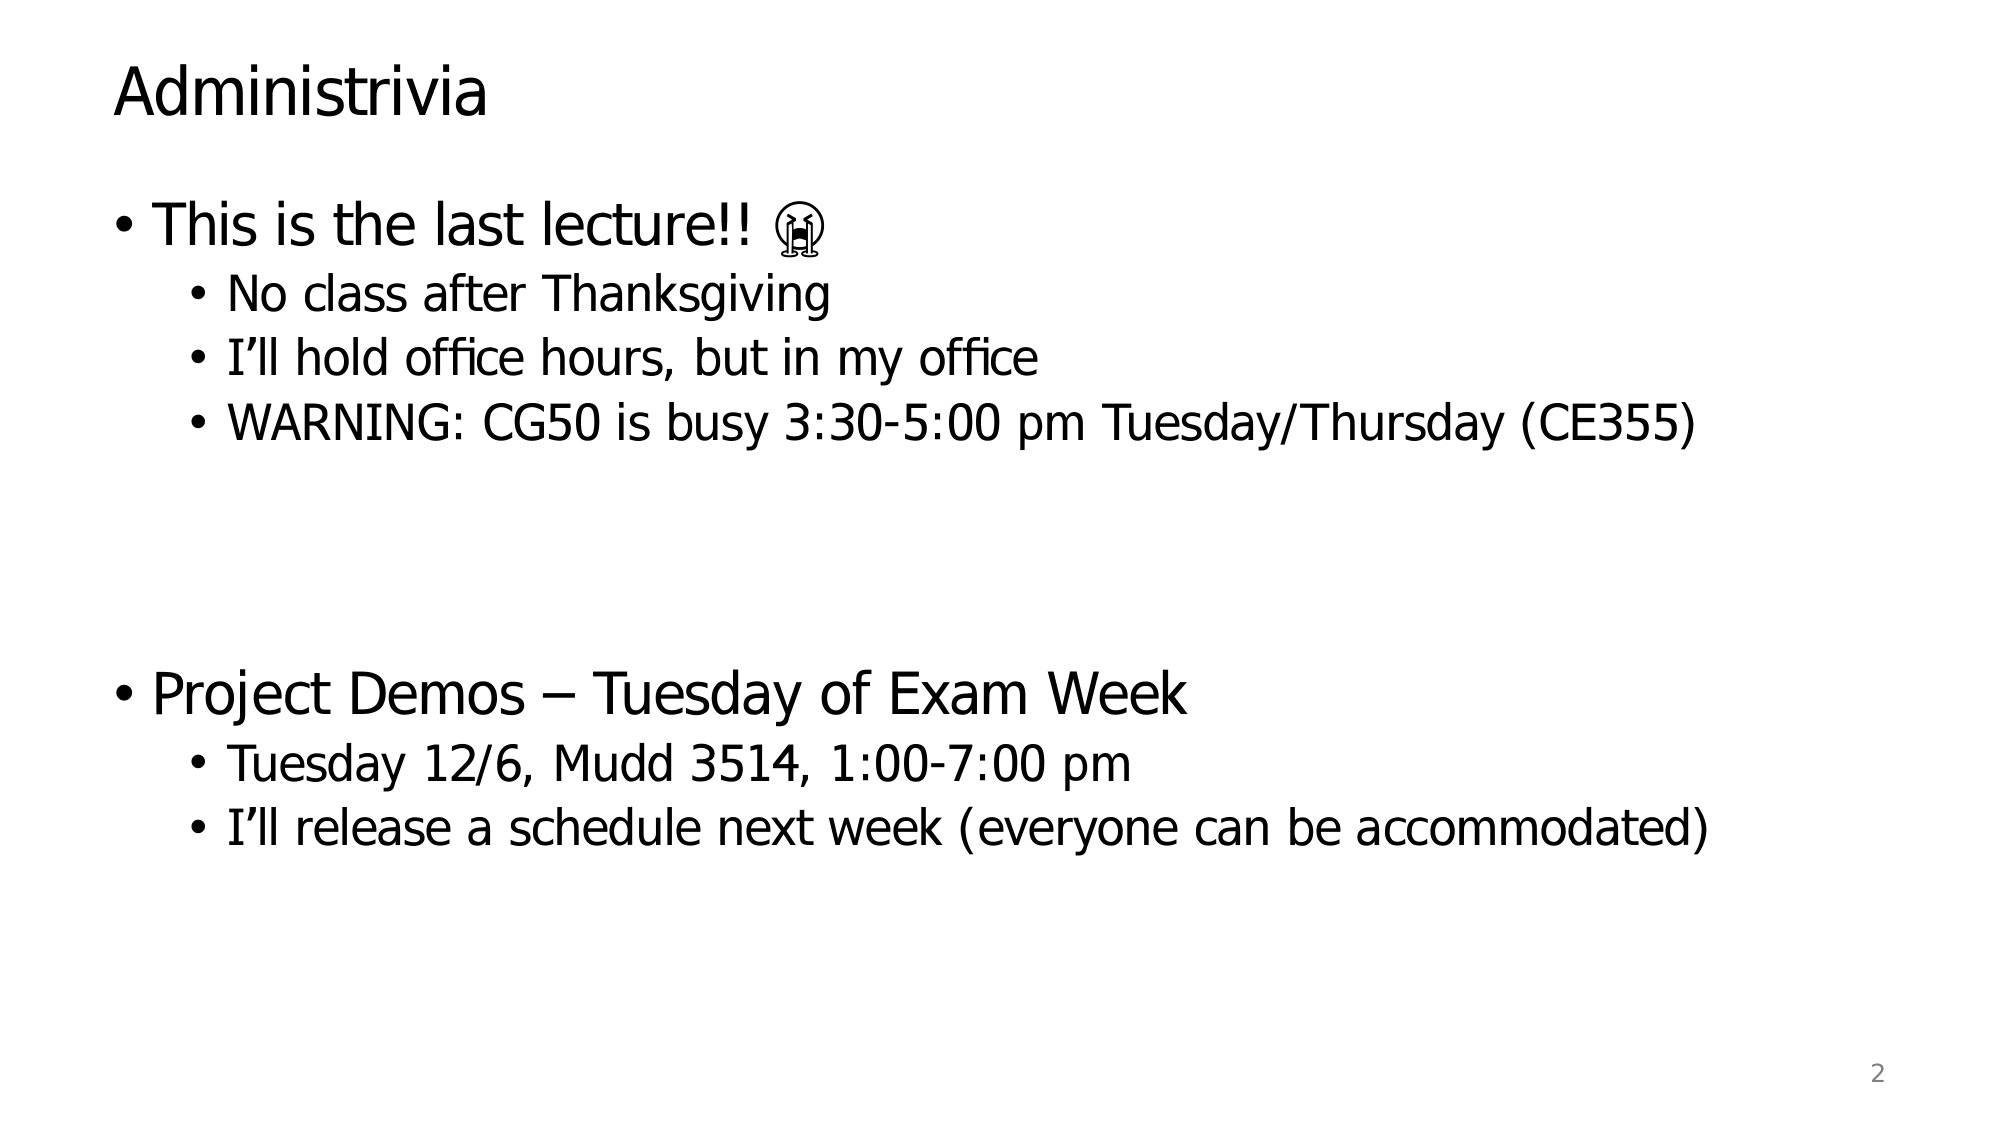

# Administrivia
This is the last lecture!! 😭
No class after Thanksgiving
I’ll hold office hours, but in my office
WARNING: CG50 is busy 3:30-5:00 pm Tuesday/Thursday (CE355)

Project Demos – Tuesday of Exam Week
Tuesday 12/6, Mudd 3514, 1:00-7:00 pm
I’ll release a schedule next week (everyone can be accommodated)
2